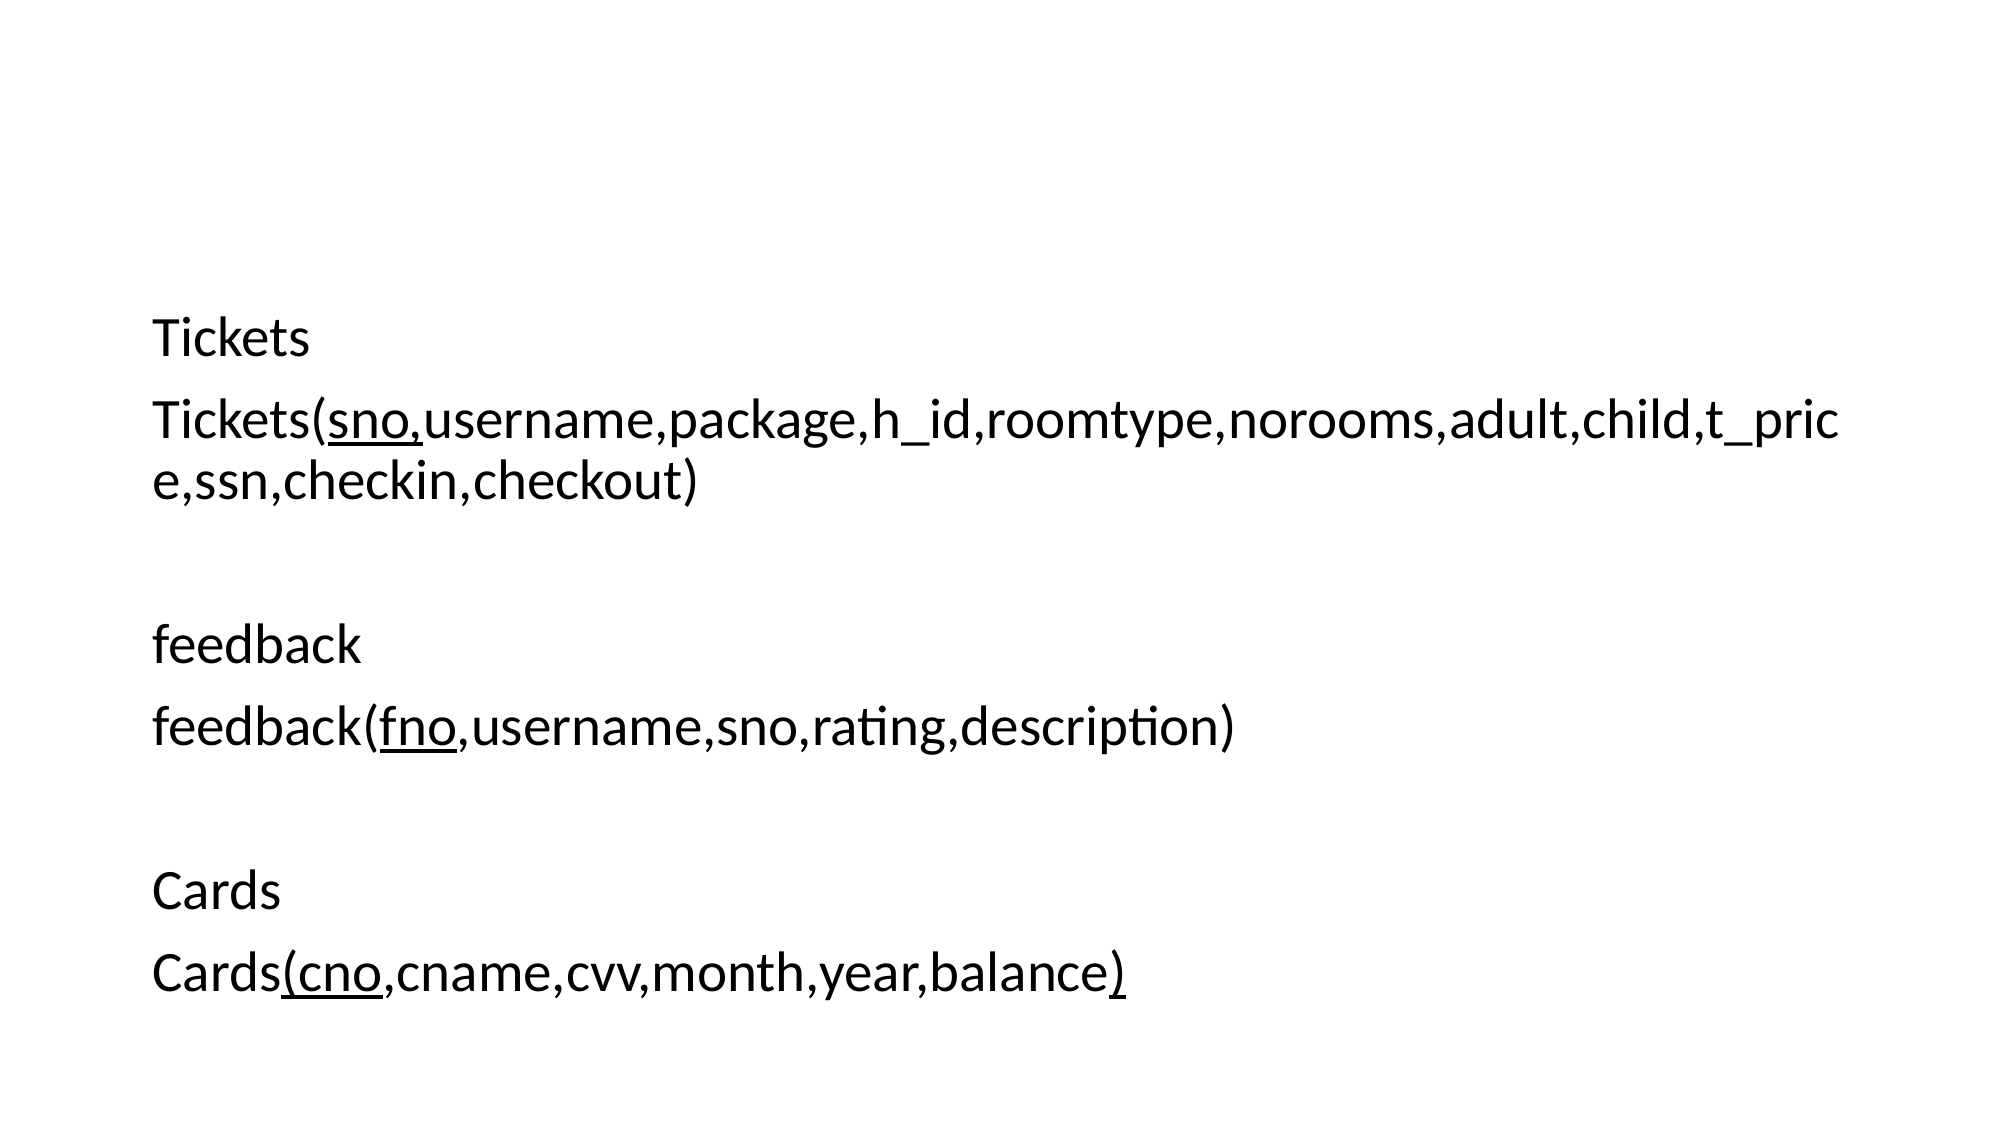

#
Tickets
Tickets(sno,username,package,h_id,roomtype,norooms,adult,child,t_price,ssn,checkin,checkout)

feedback
feedback(fno,username,sno,rating,description)

Cards
Cards(cno,cname,cvv,month,year,balance)